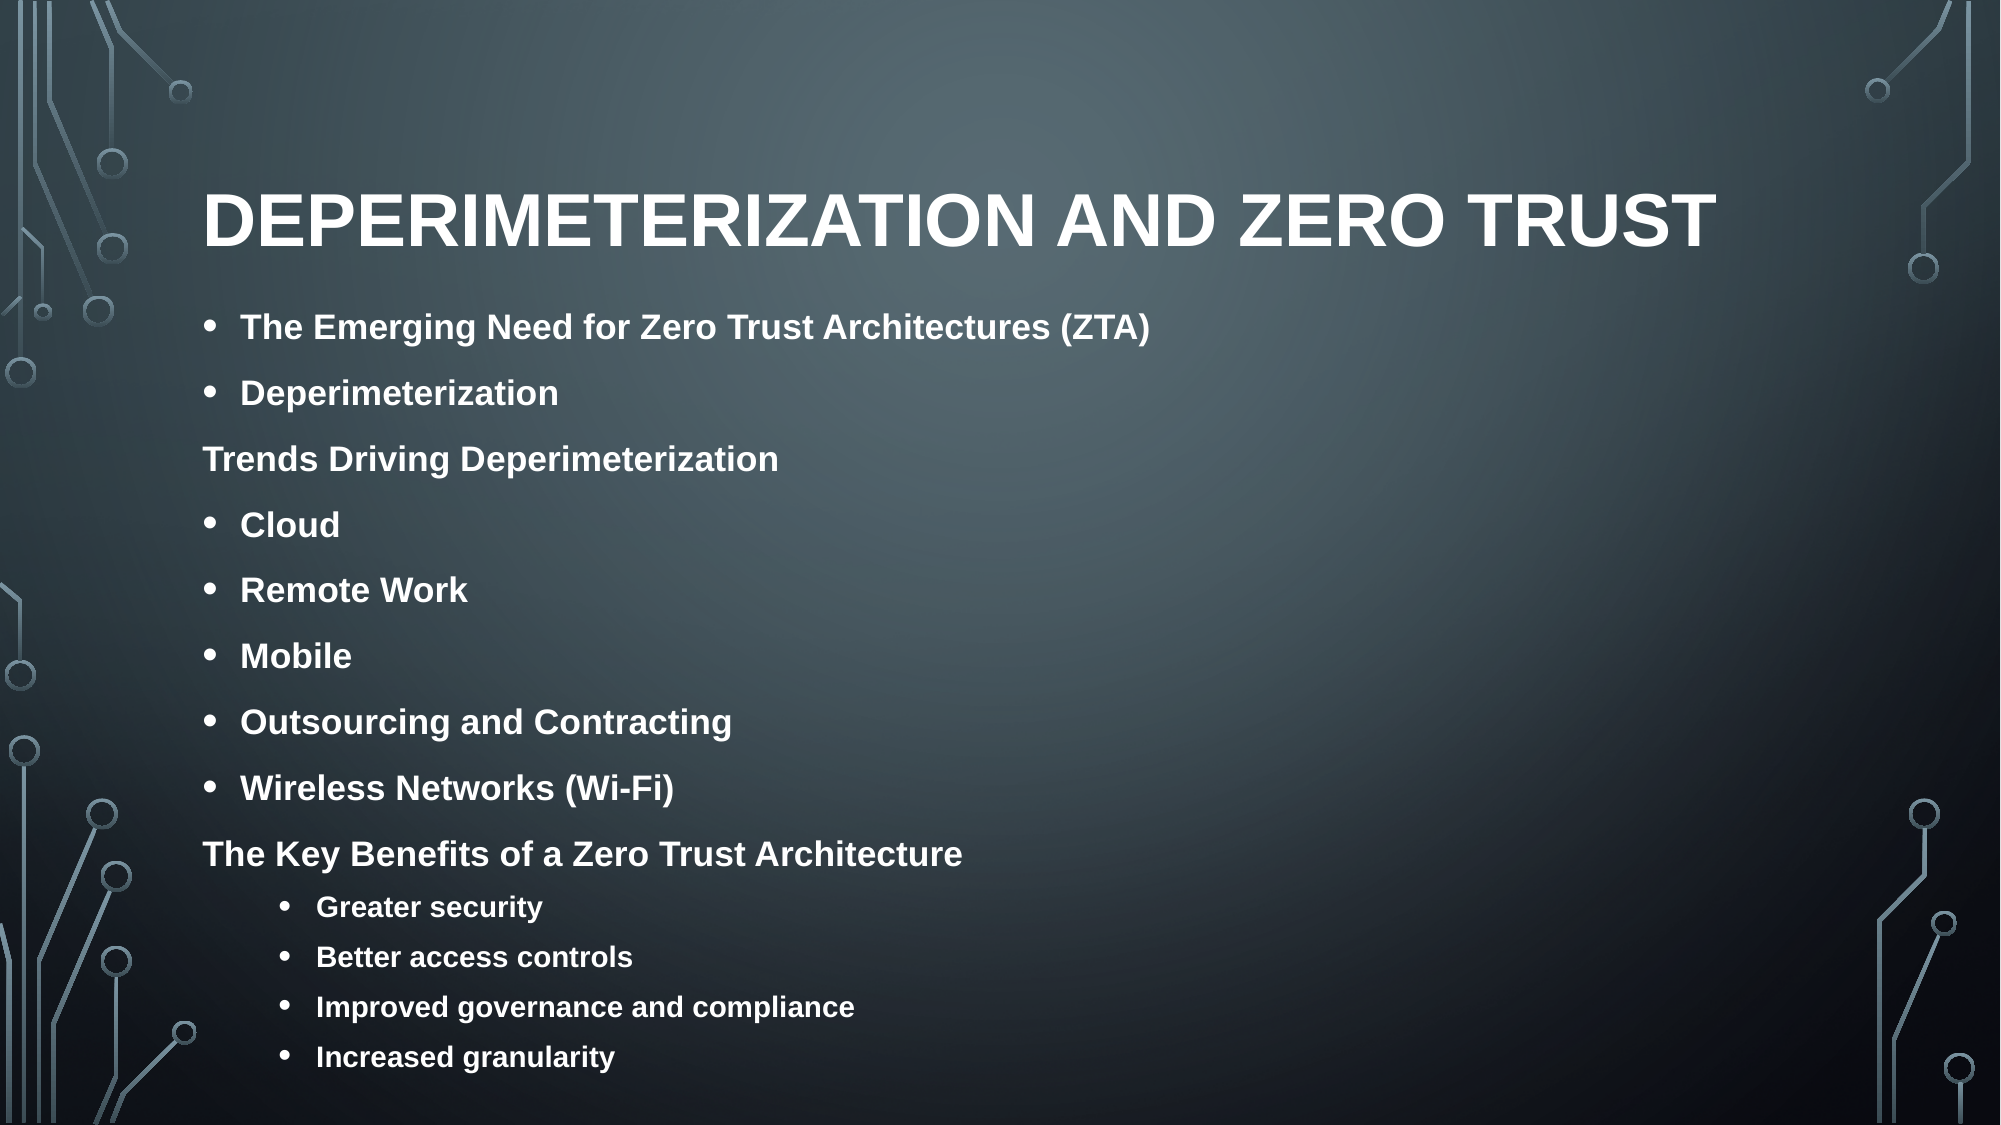

# Deperimeterization and Zero Trust
The Emerging Need for Zero Trust Architectures (ZTA)
Deperimeterization
Trends Driving Deperimeterization
Cloud
Remote Work
Mobile
Outsourcing and Contracting
Wireless Networks (Wi-Fi)
The Key Benefits of a Zero Trust Architecture
Greater security
Better access controls
Improved governance and compliance
Increased granularity